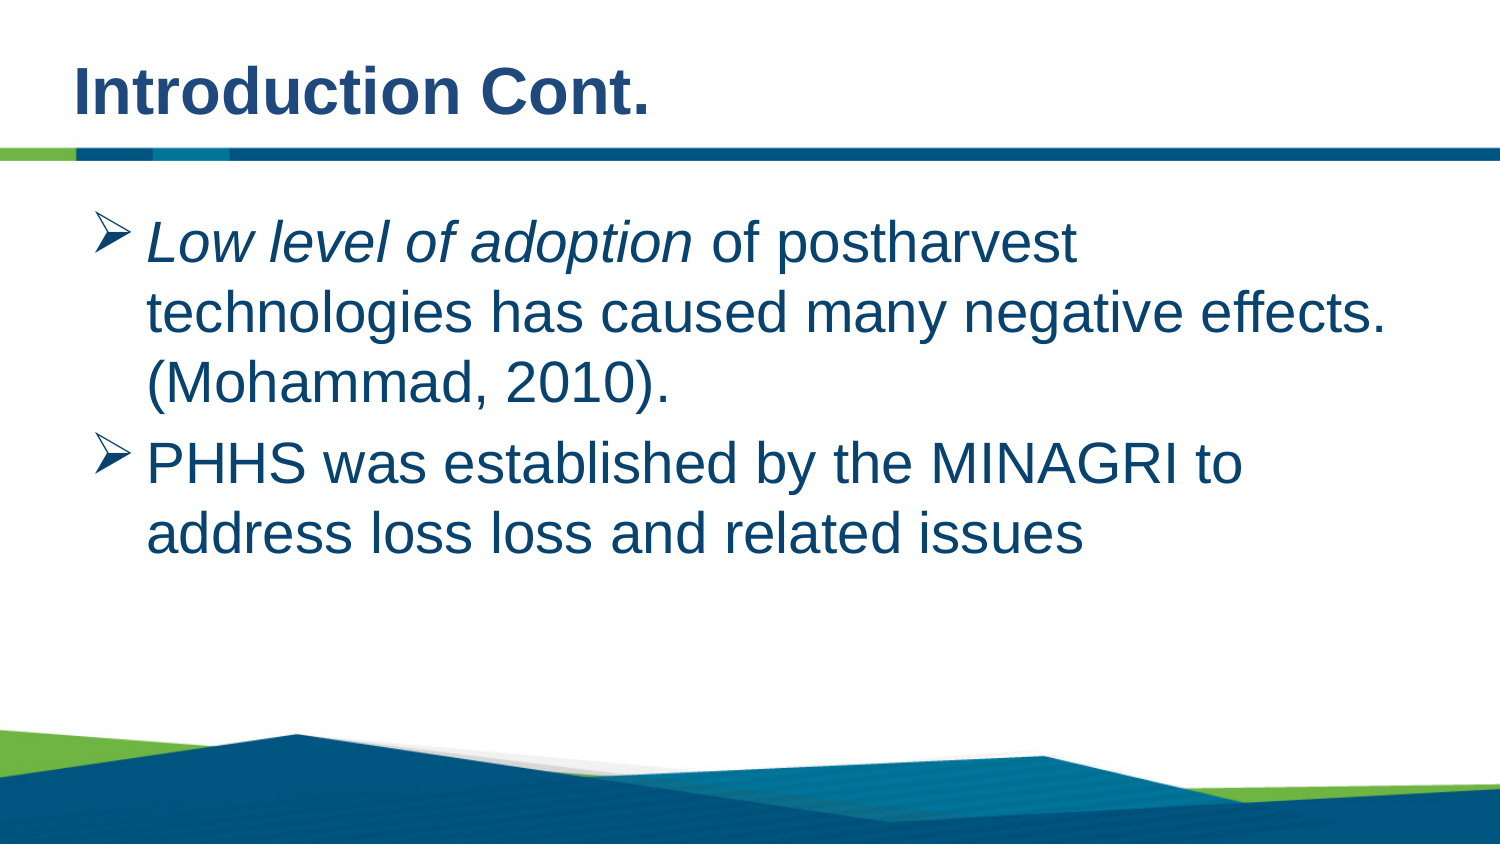

Introduction Cont.
Low level of adoption of postharvest technologies has caused many negative effects. (Mohammad, 2010).
PHHS was established by the MINAGRI to address loss loss and related issues